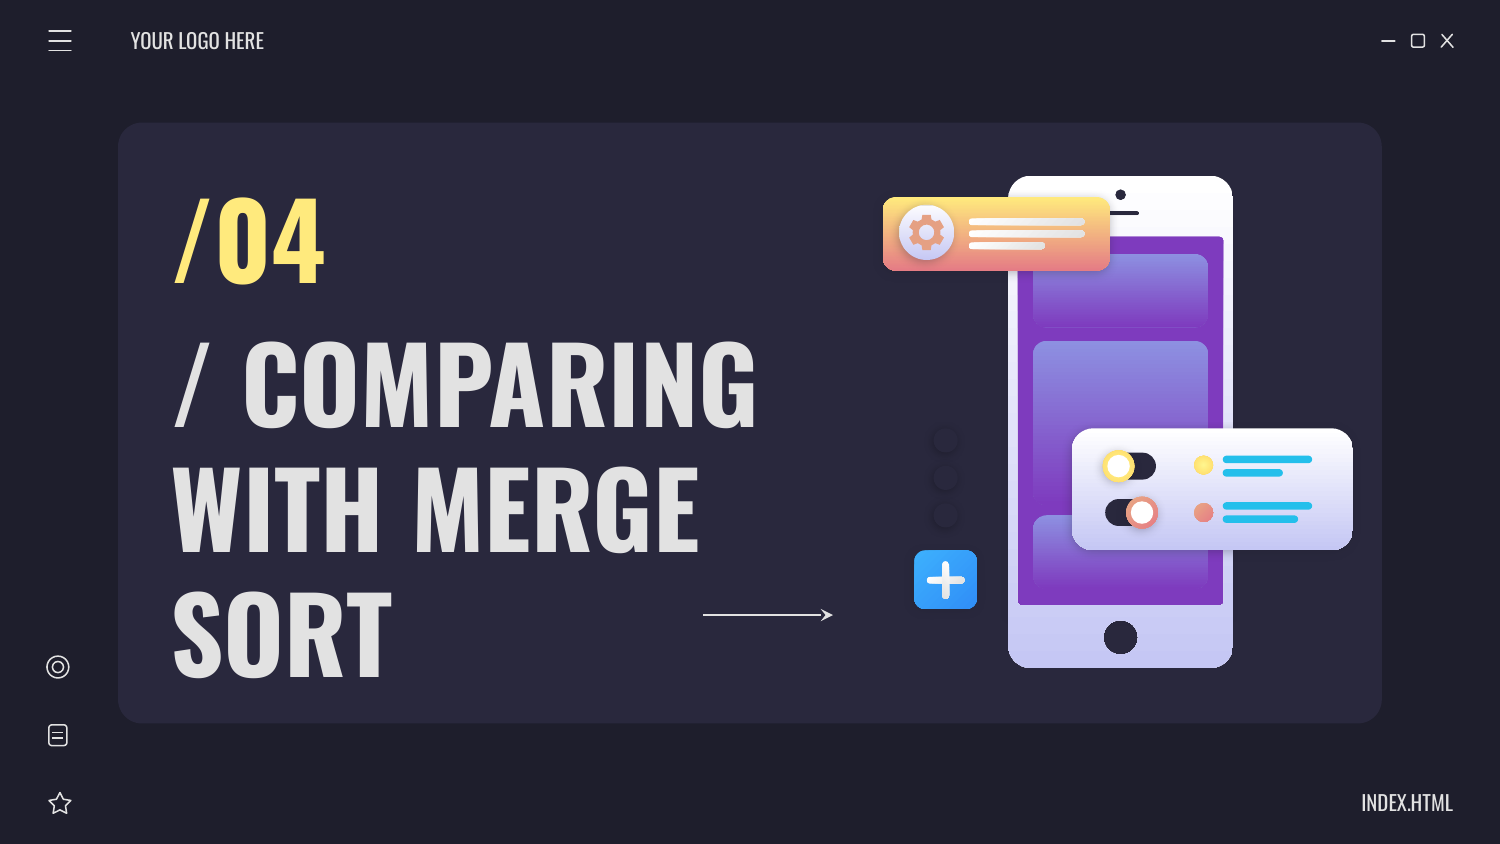

YOUR LOGO HERE

/04

# / COMPARING WITH MERGE SORT

INDEX.HTML